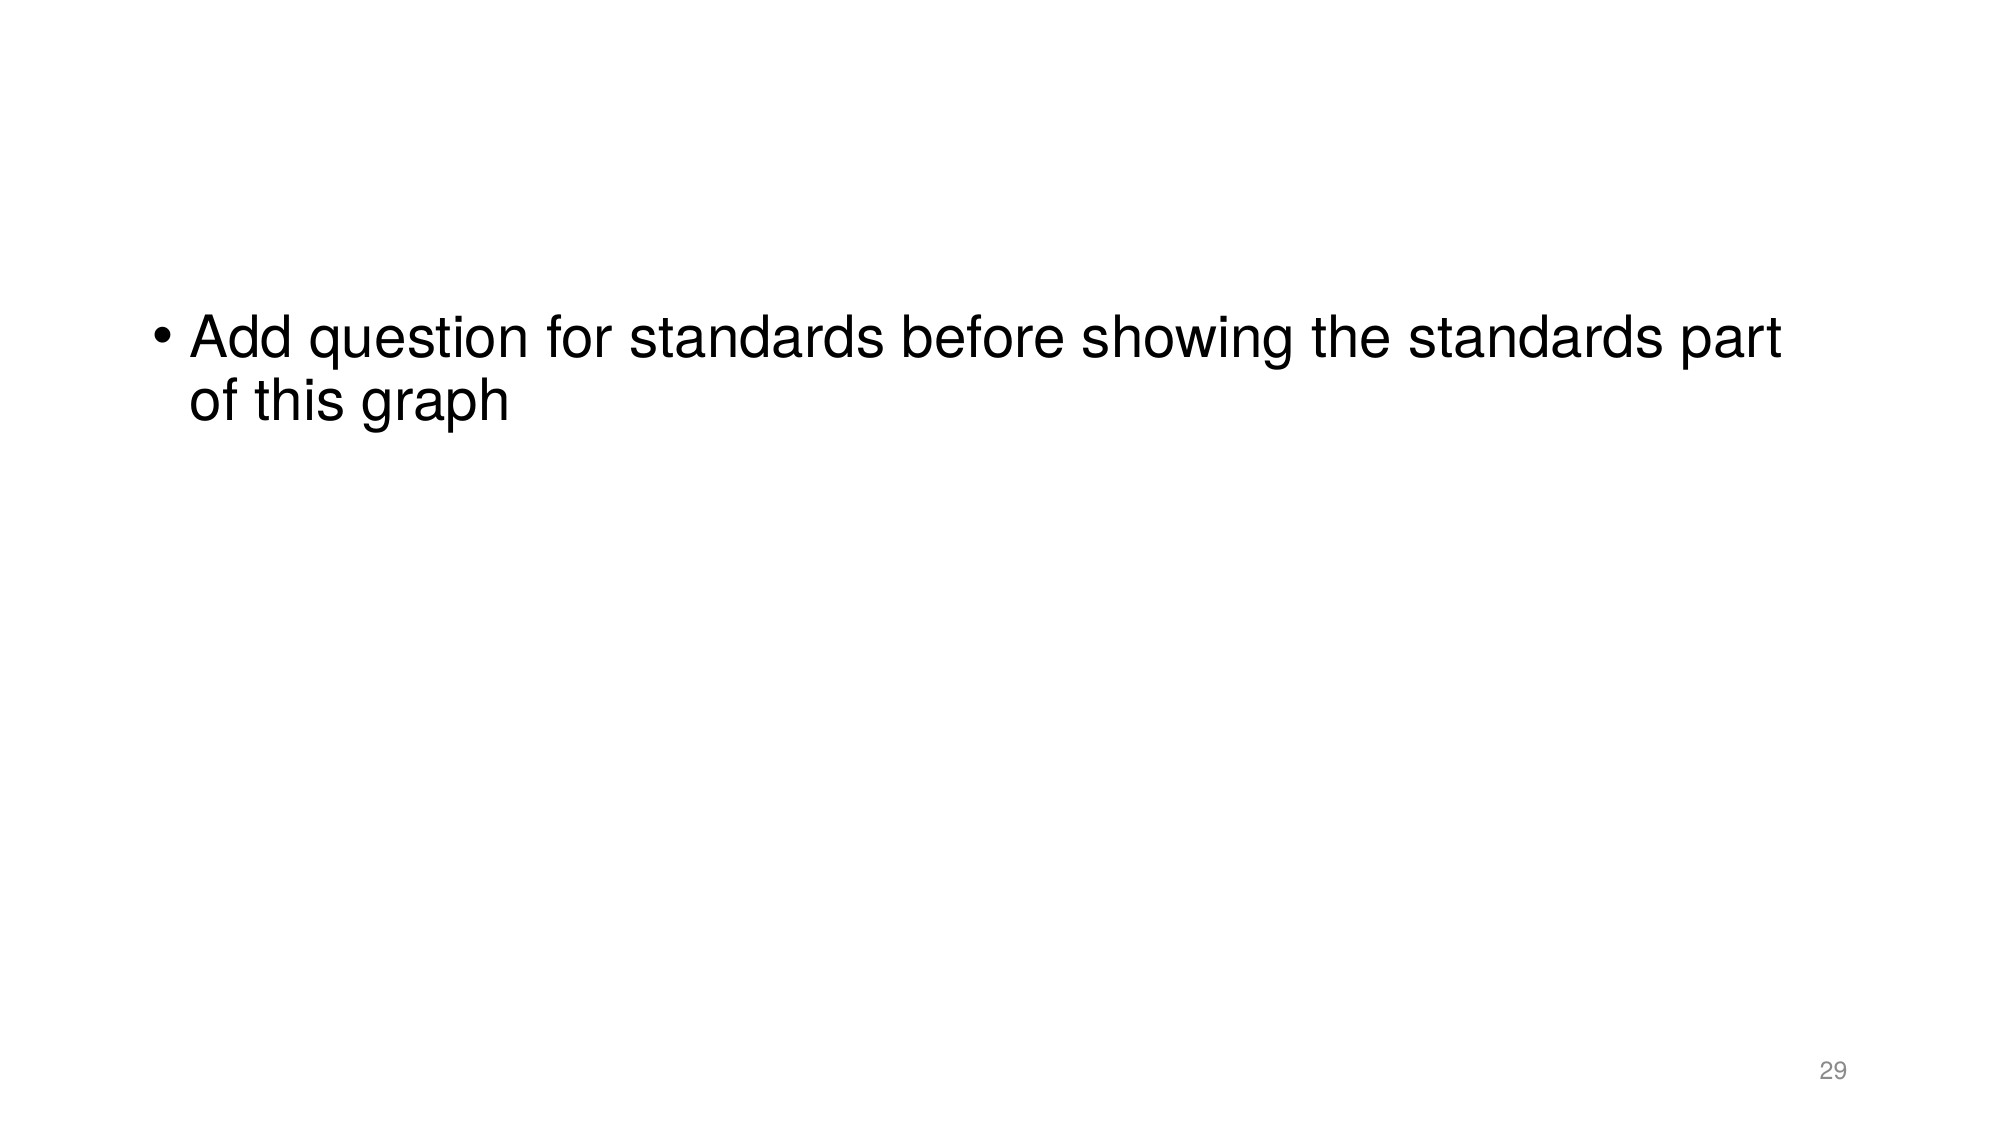

#
Add question for standards before showing the standards part of this graph
29